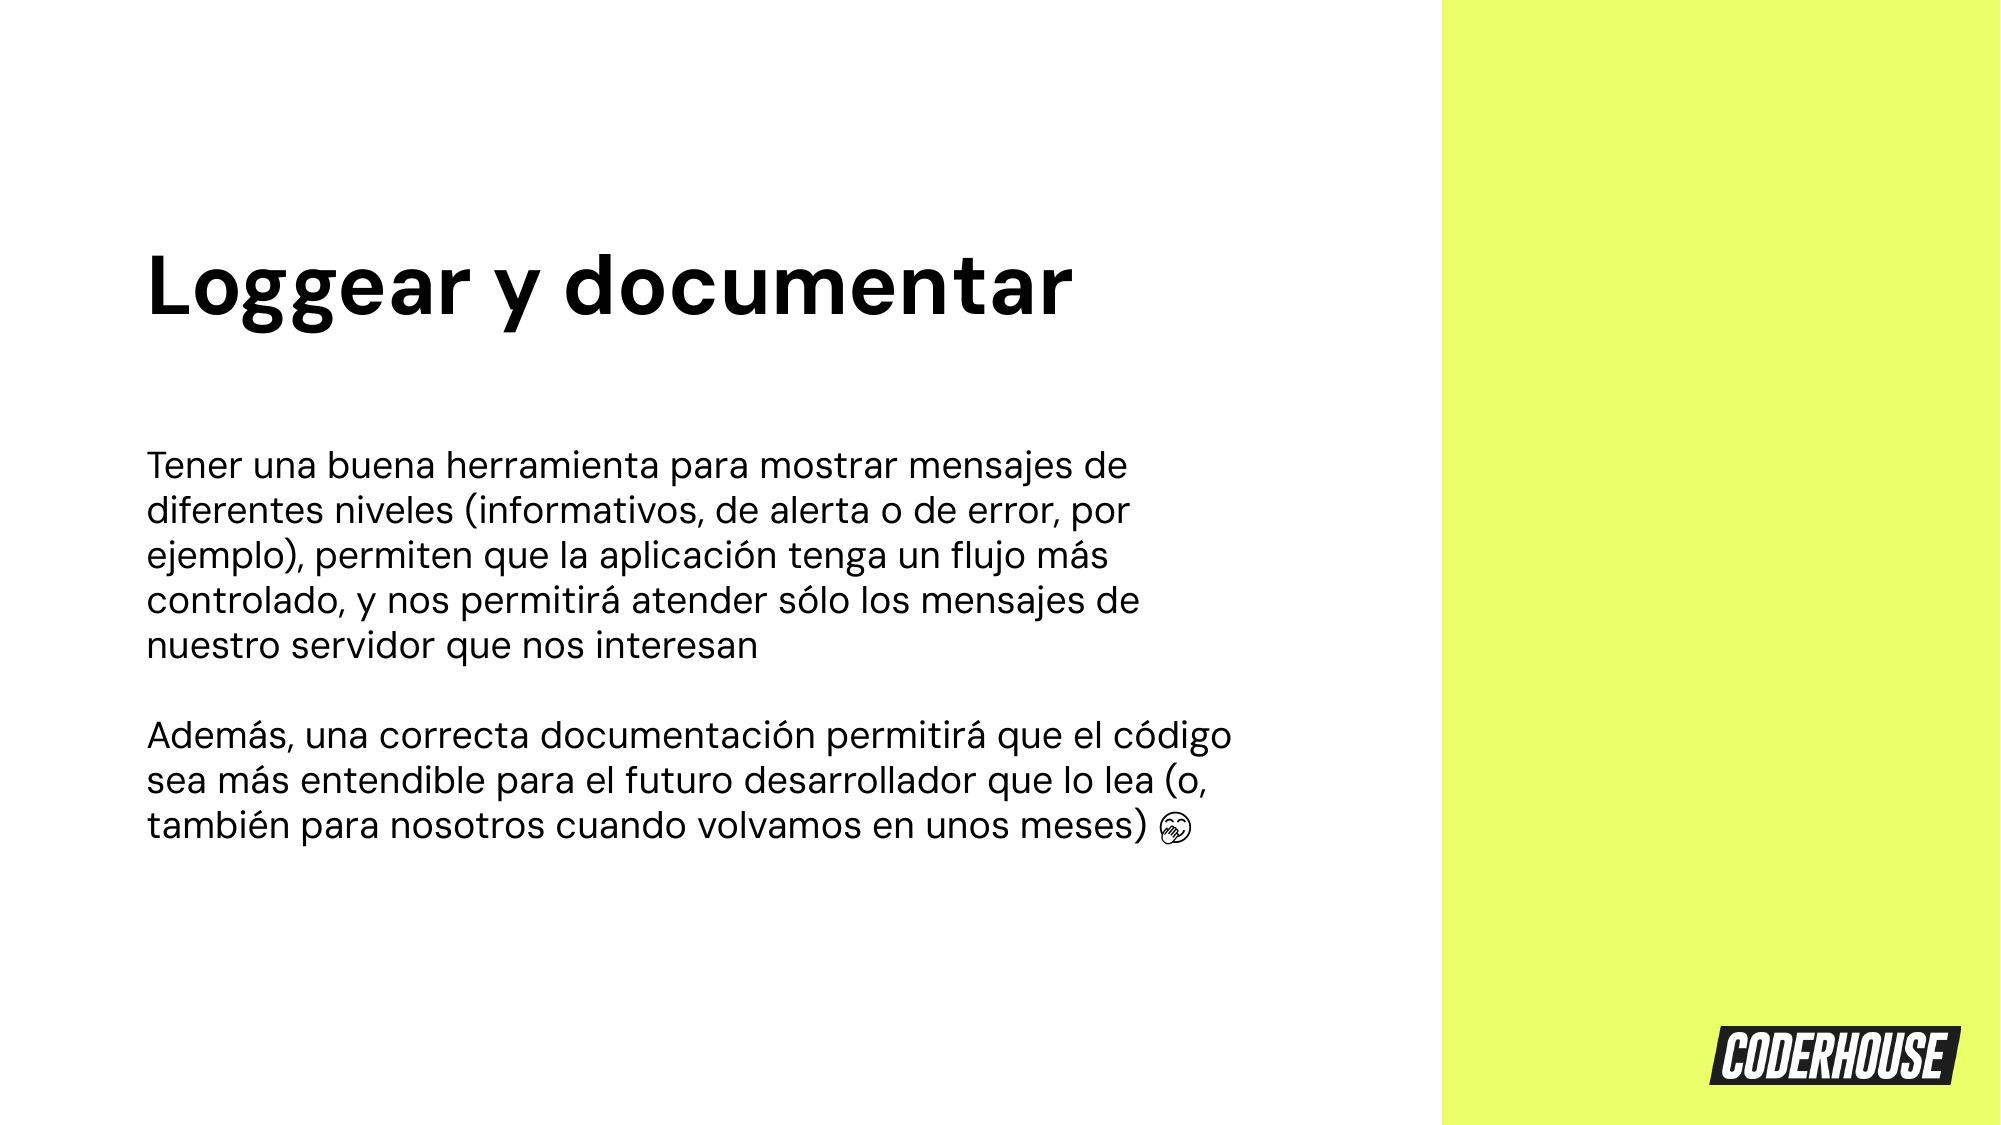

Loggear y documentar
Tener una buena herramienta para mostrar mensajes de diferentes niveles (informativos, de alerta o de error, por ejemplo), permiten que la aplicación tenga un flujo más controlado, y nos permitirá atender sólo los mensajes de nuestro servidor que nos interesan

Además, una correcta documentación permitirá que el código sea más entendible para el futuro desarrollador que lo lea (o, también para nosotros cuando volvamos en unos meses) 🤭